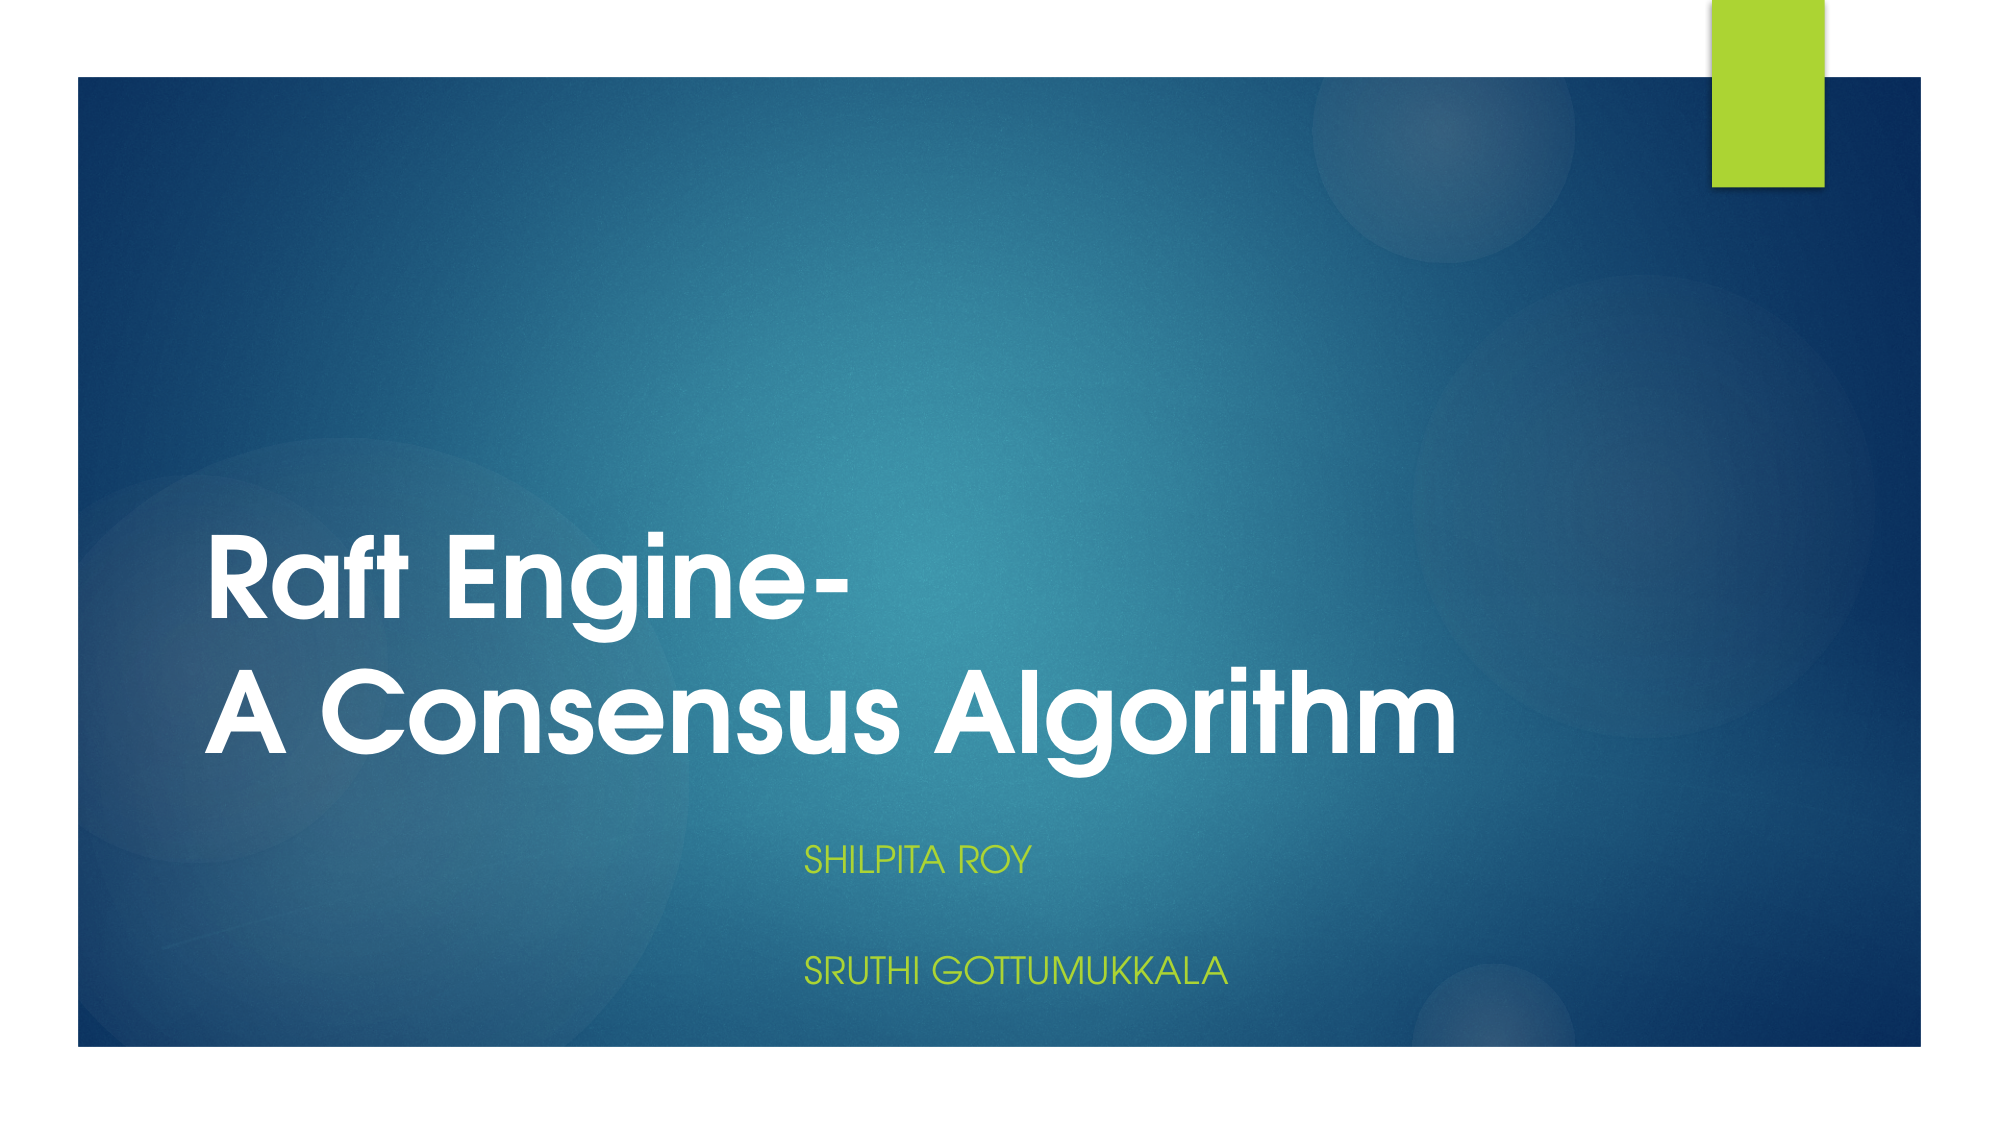

# Raft Engine- A Consensus Algorithm
													Shilpita Roy
													Sruthi Gottumukkala